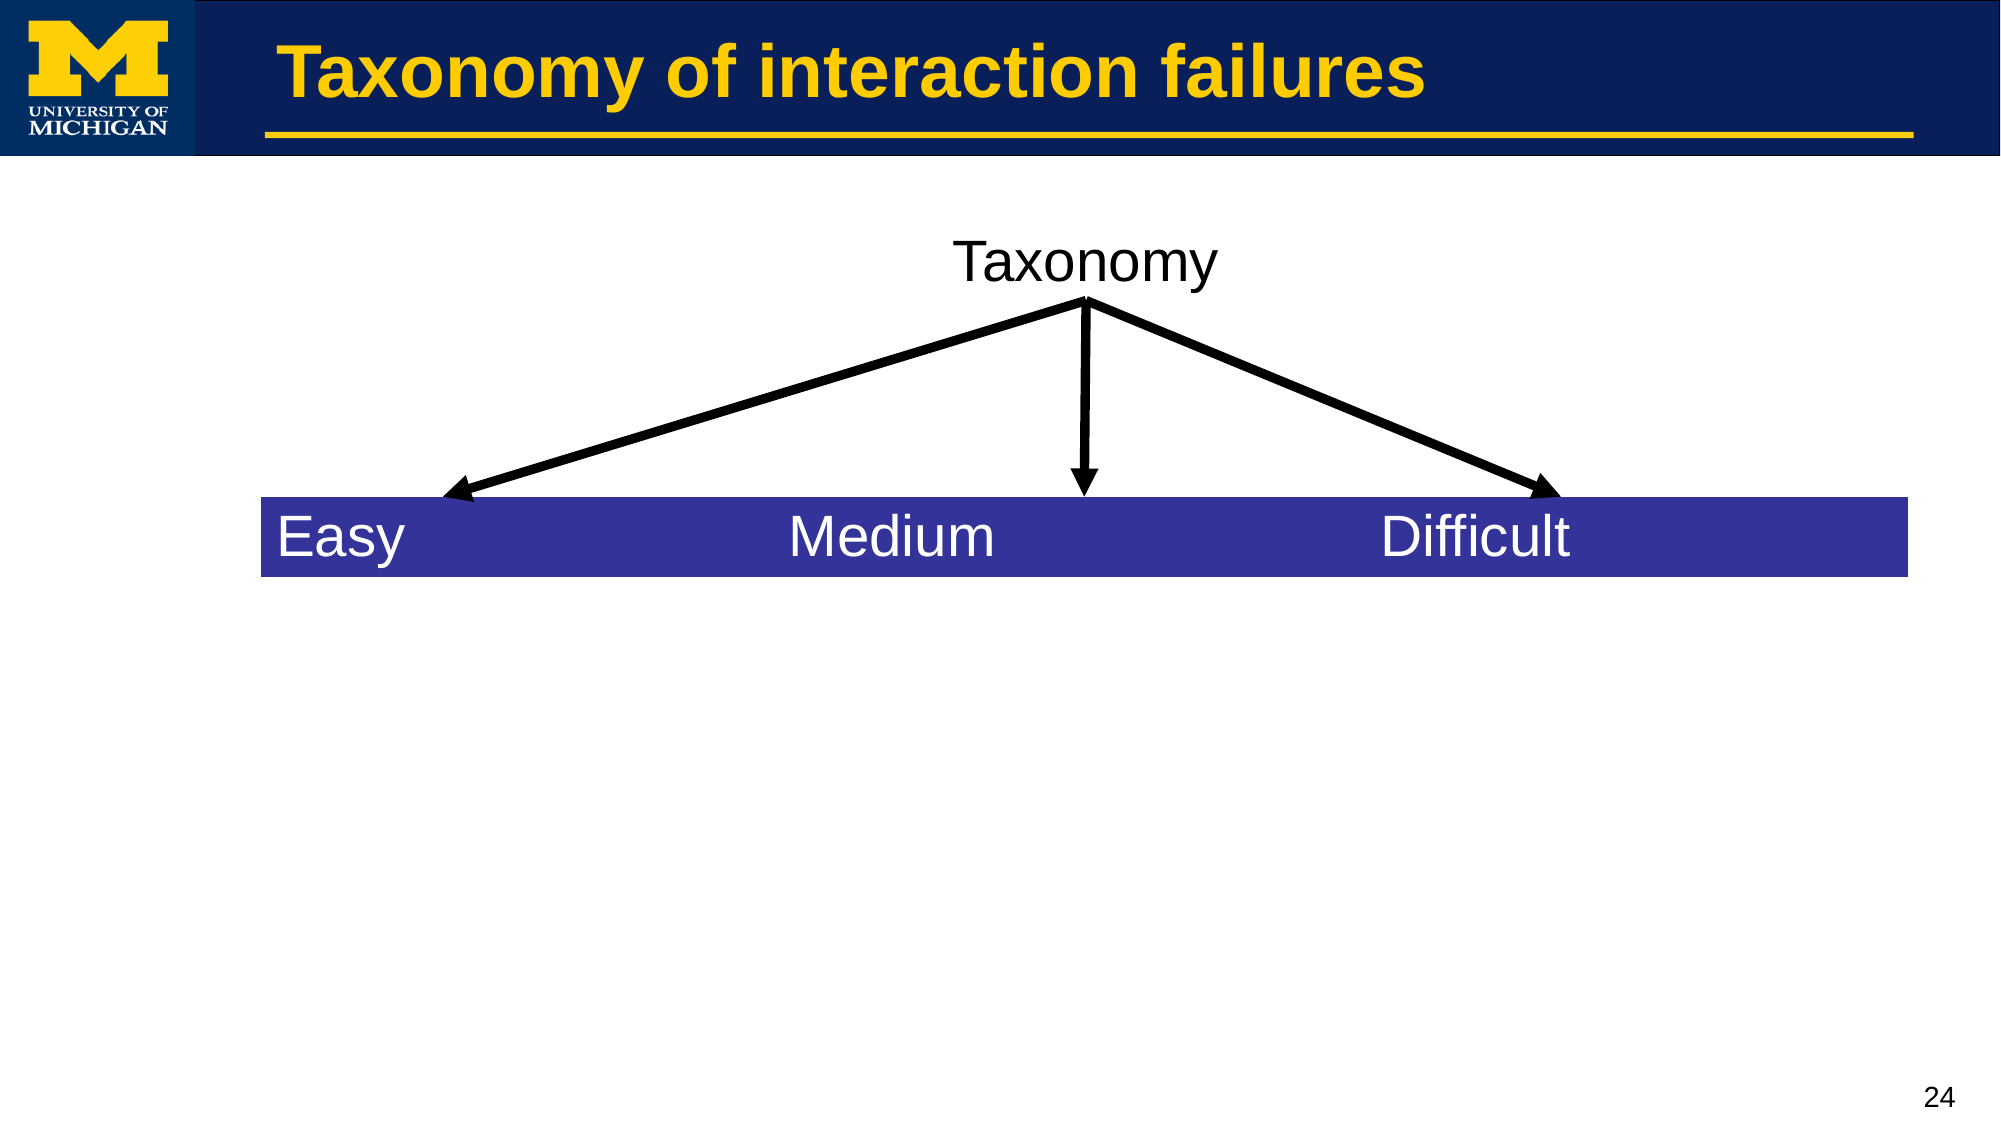

# Taxonomy of interaction failures

Taxonomy
| Easy | Medium | Difficult |
| --- | --- | --- |